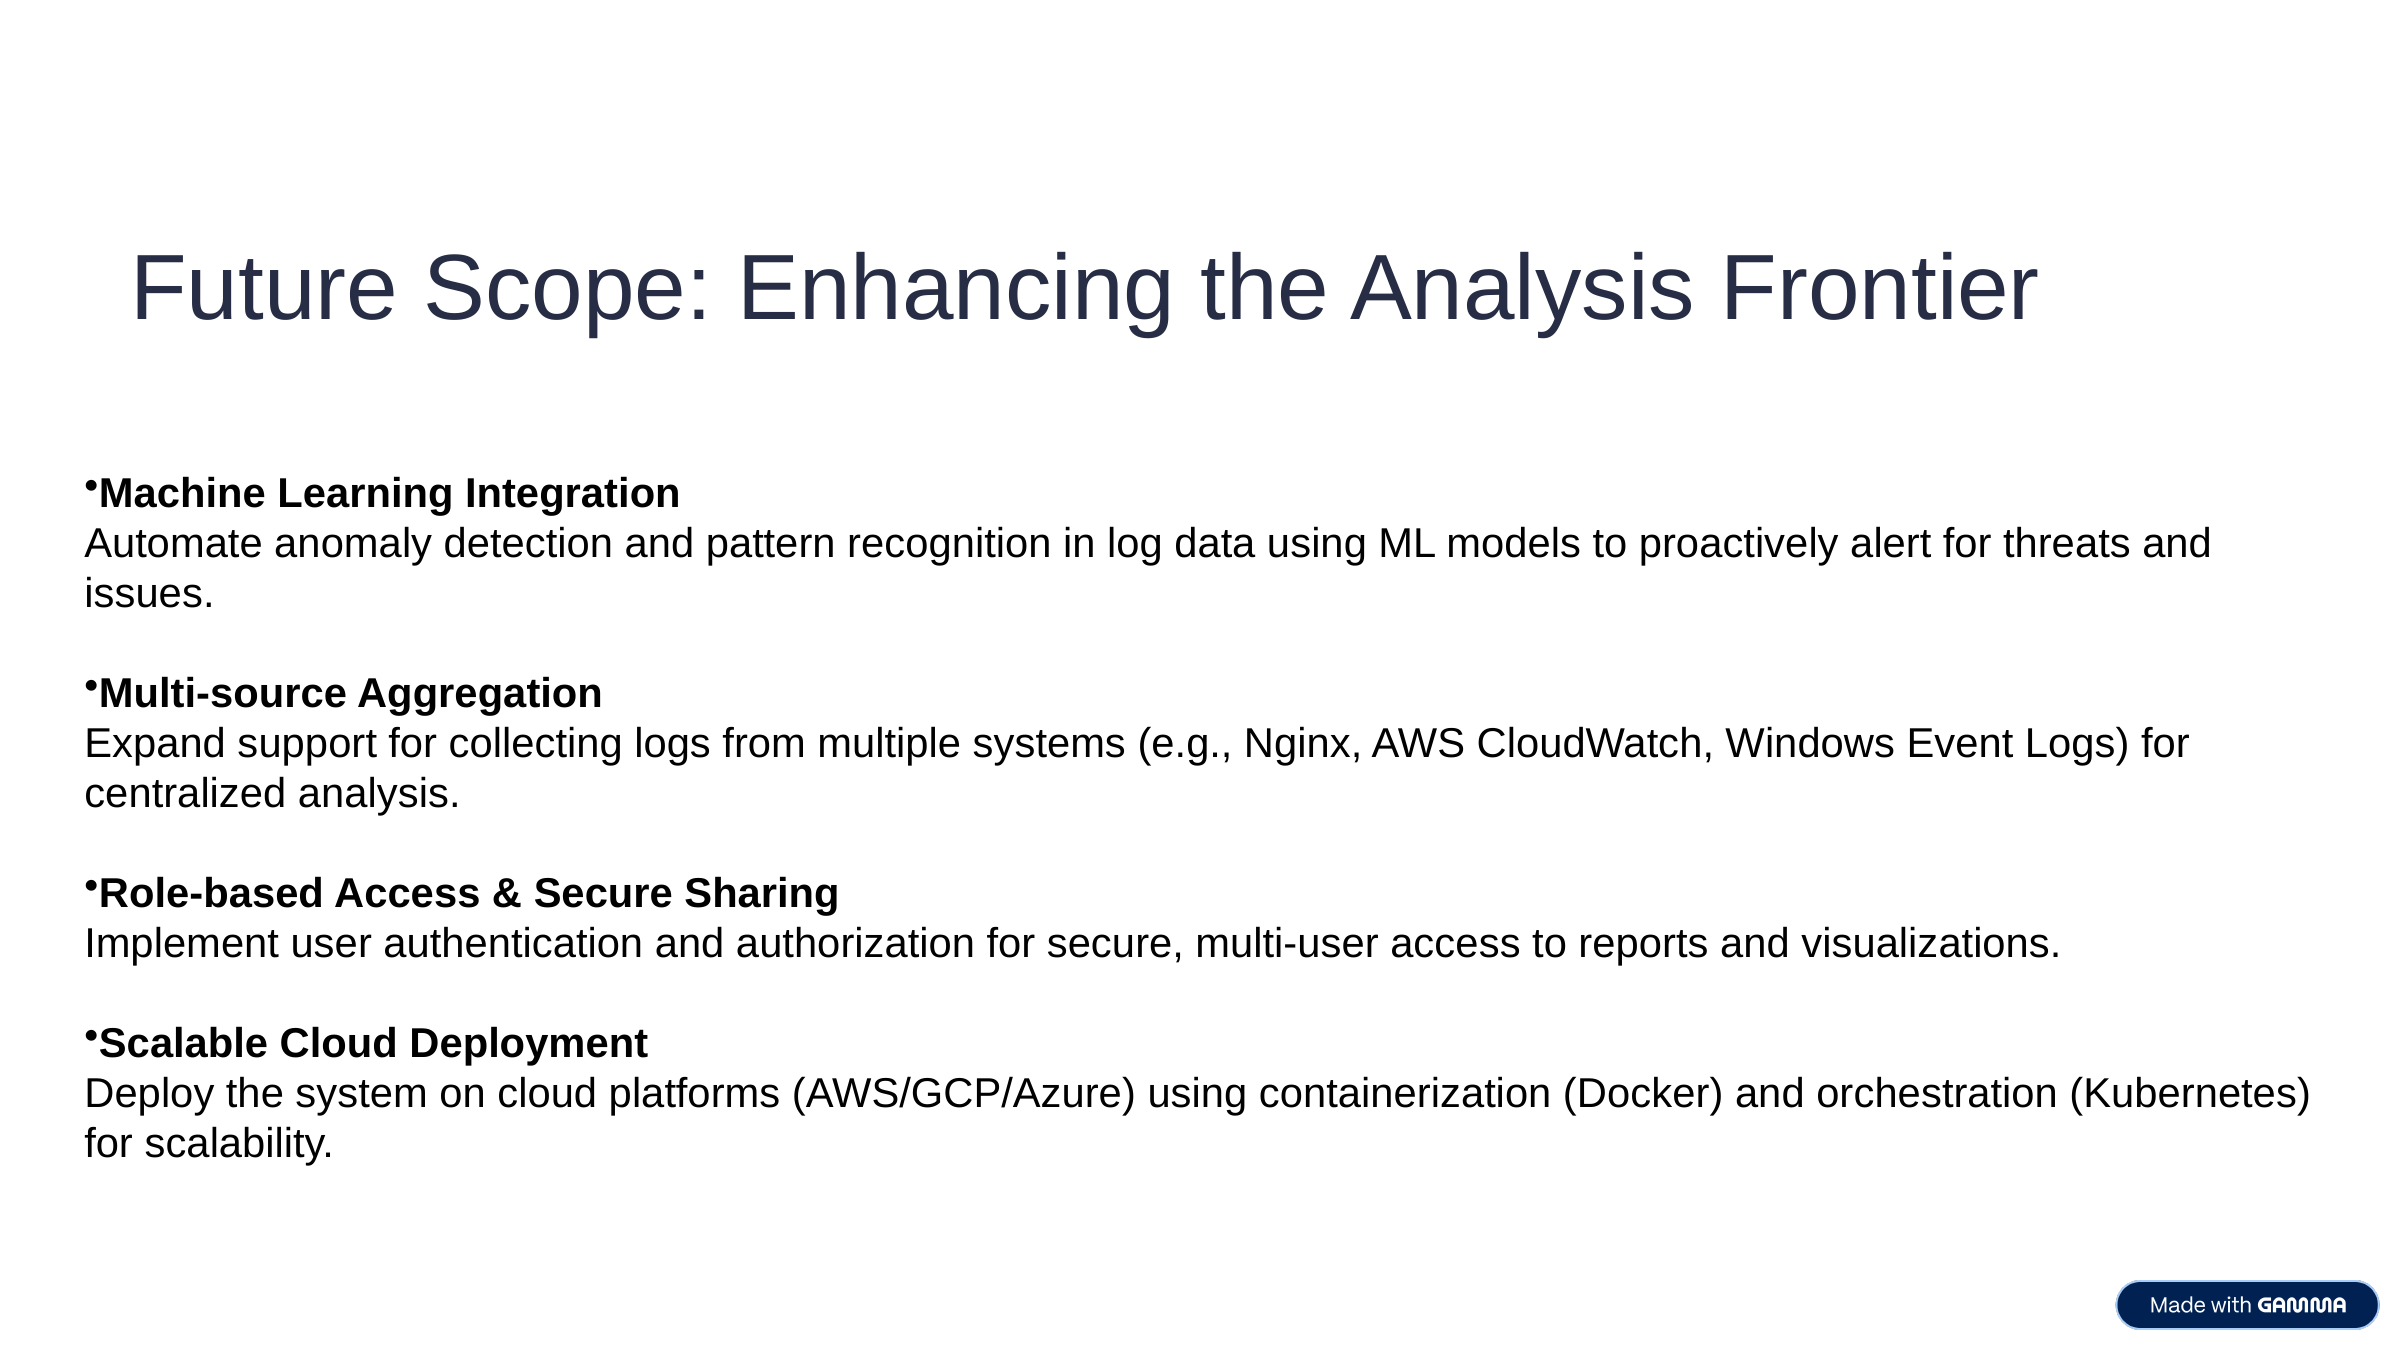

Future Scope: Enhancing the Analysis Frontier
Machine Learning Integration
Automate anomaly detection and pattern recognition in log data using ML models to proactively alert for threats and issues.

Multi-source Aggregation
Expand support for collecting logs from multiple systems (e.g., Nginx, AWS CloudWatch, Windows Event Logs) for centralized analysis.

Role-based Access & Secure Sharing
Implement user authentication and authorization for secure, multi-user access to reports and visualizations.

Scalable Cloud Deployment
Deploy the system on cloud platforms (AWS/GCP/Azure) using containerization (Docker) and orchestration (Kubernetes) for scalability.